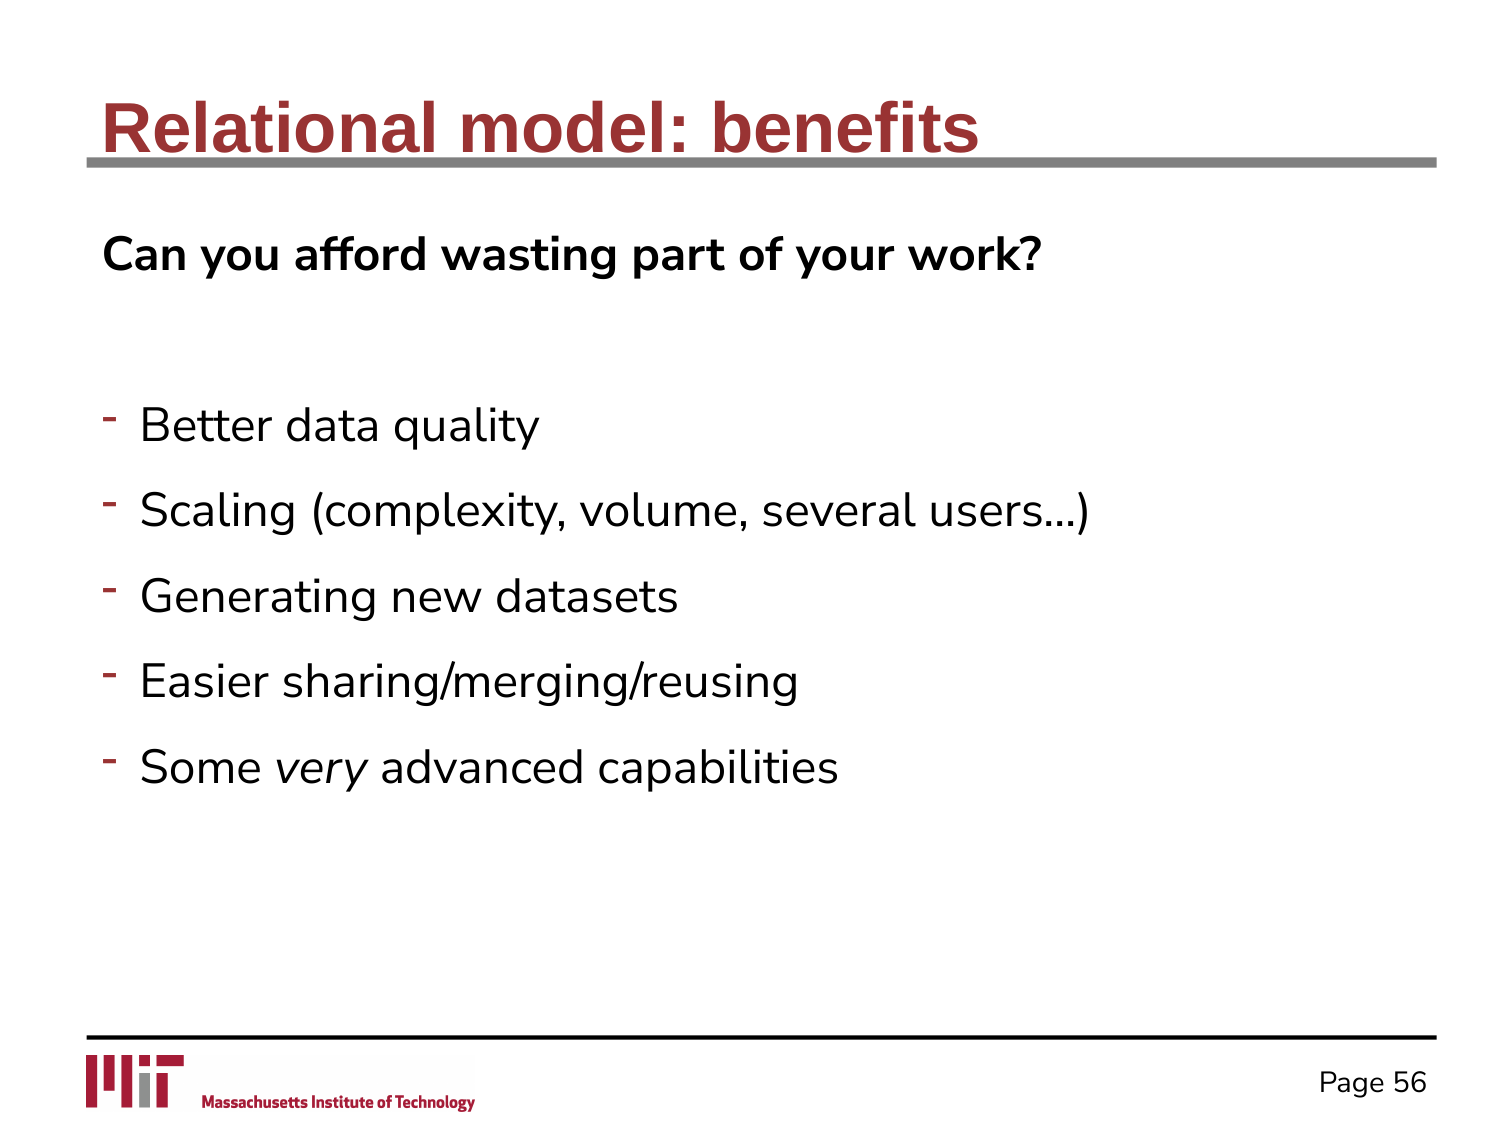

# Relational model: benefits
Can you afford wasting part of your work?

Better data quality
Scaling (complexity, volume, several users…)
Generating new datasets
Easier sharing/merging/reusing
Some very advanced capabilities
Page 56